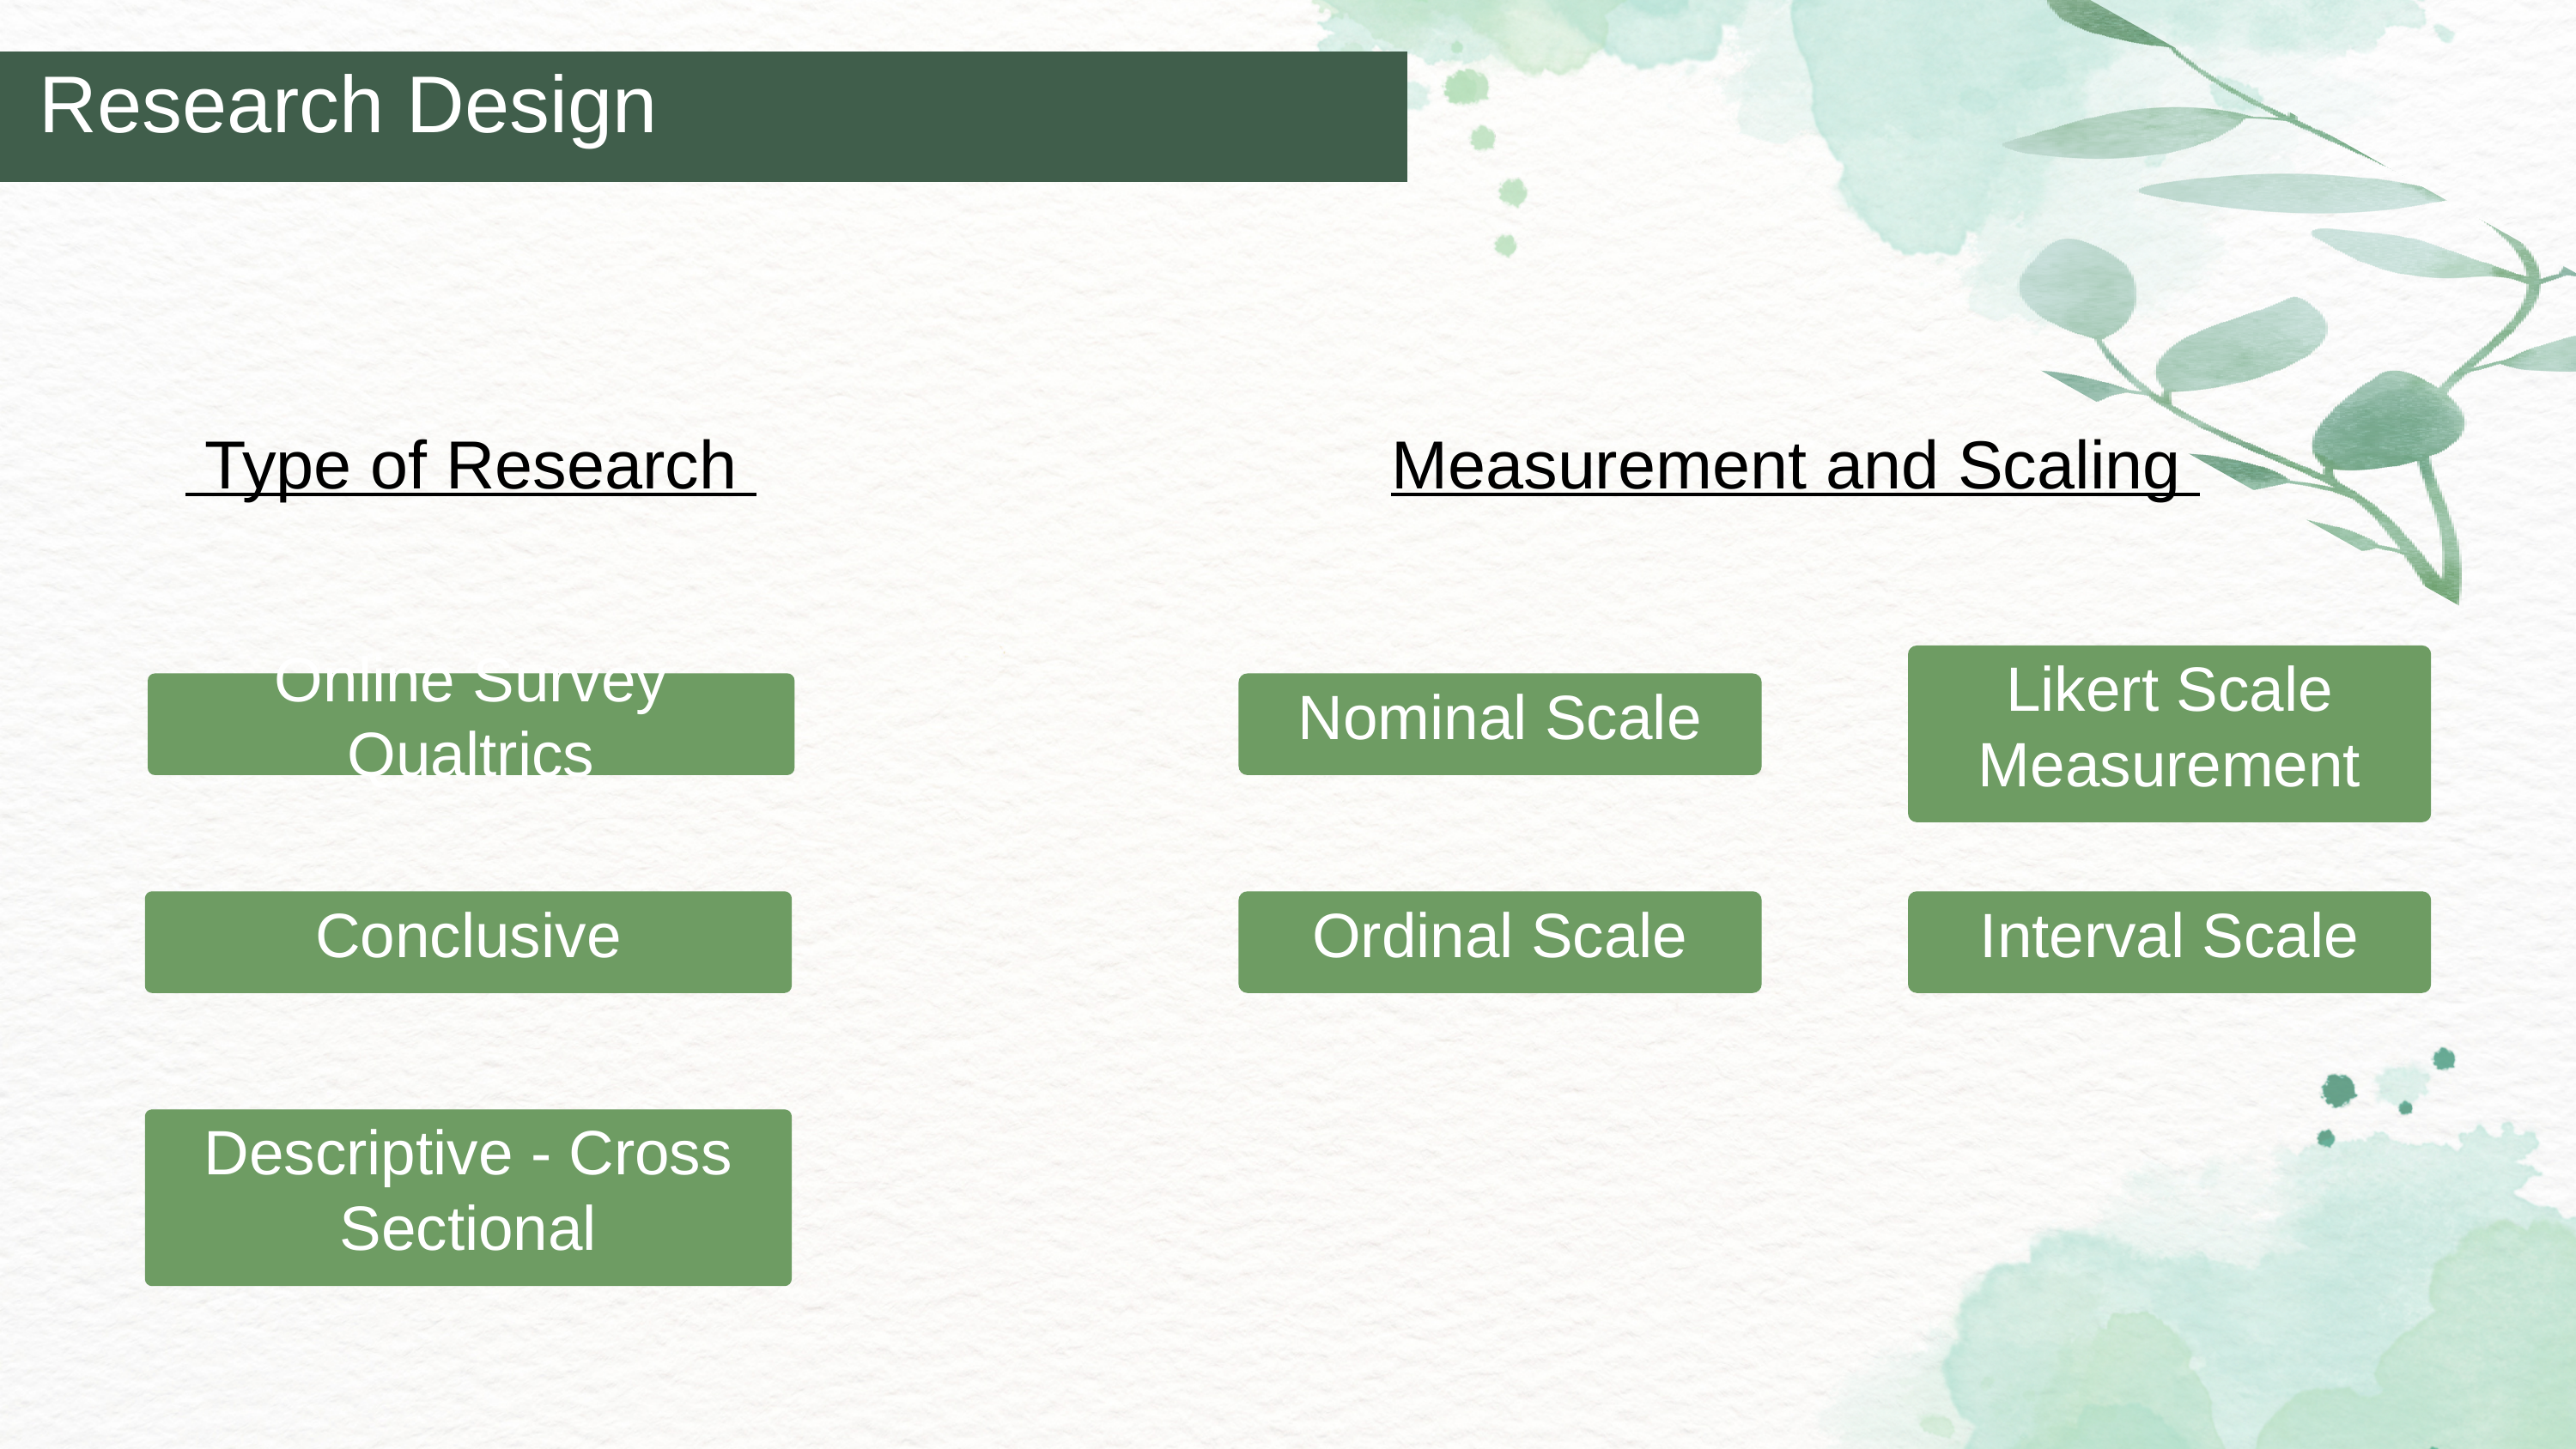

Research Design
 Type of Research
Measurement and Scaling

Likert Scale Measurement

Online Survey Qualtrics

Nominal Scale

Conclusive

Ordinal Scale

Interval Scale

Descriptive - Cross Sectional